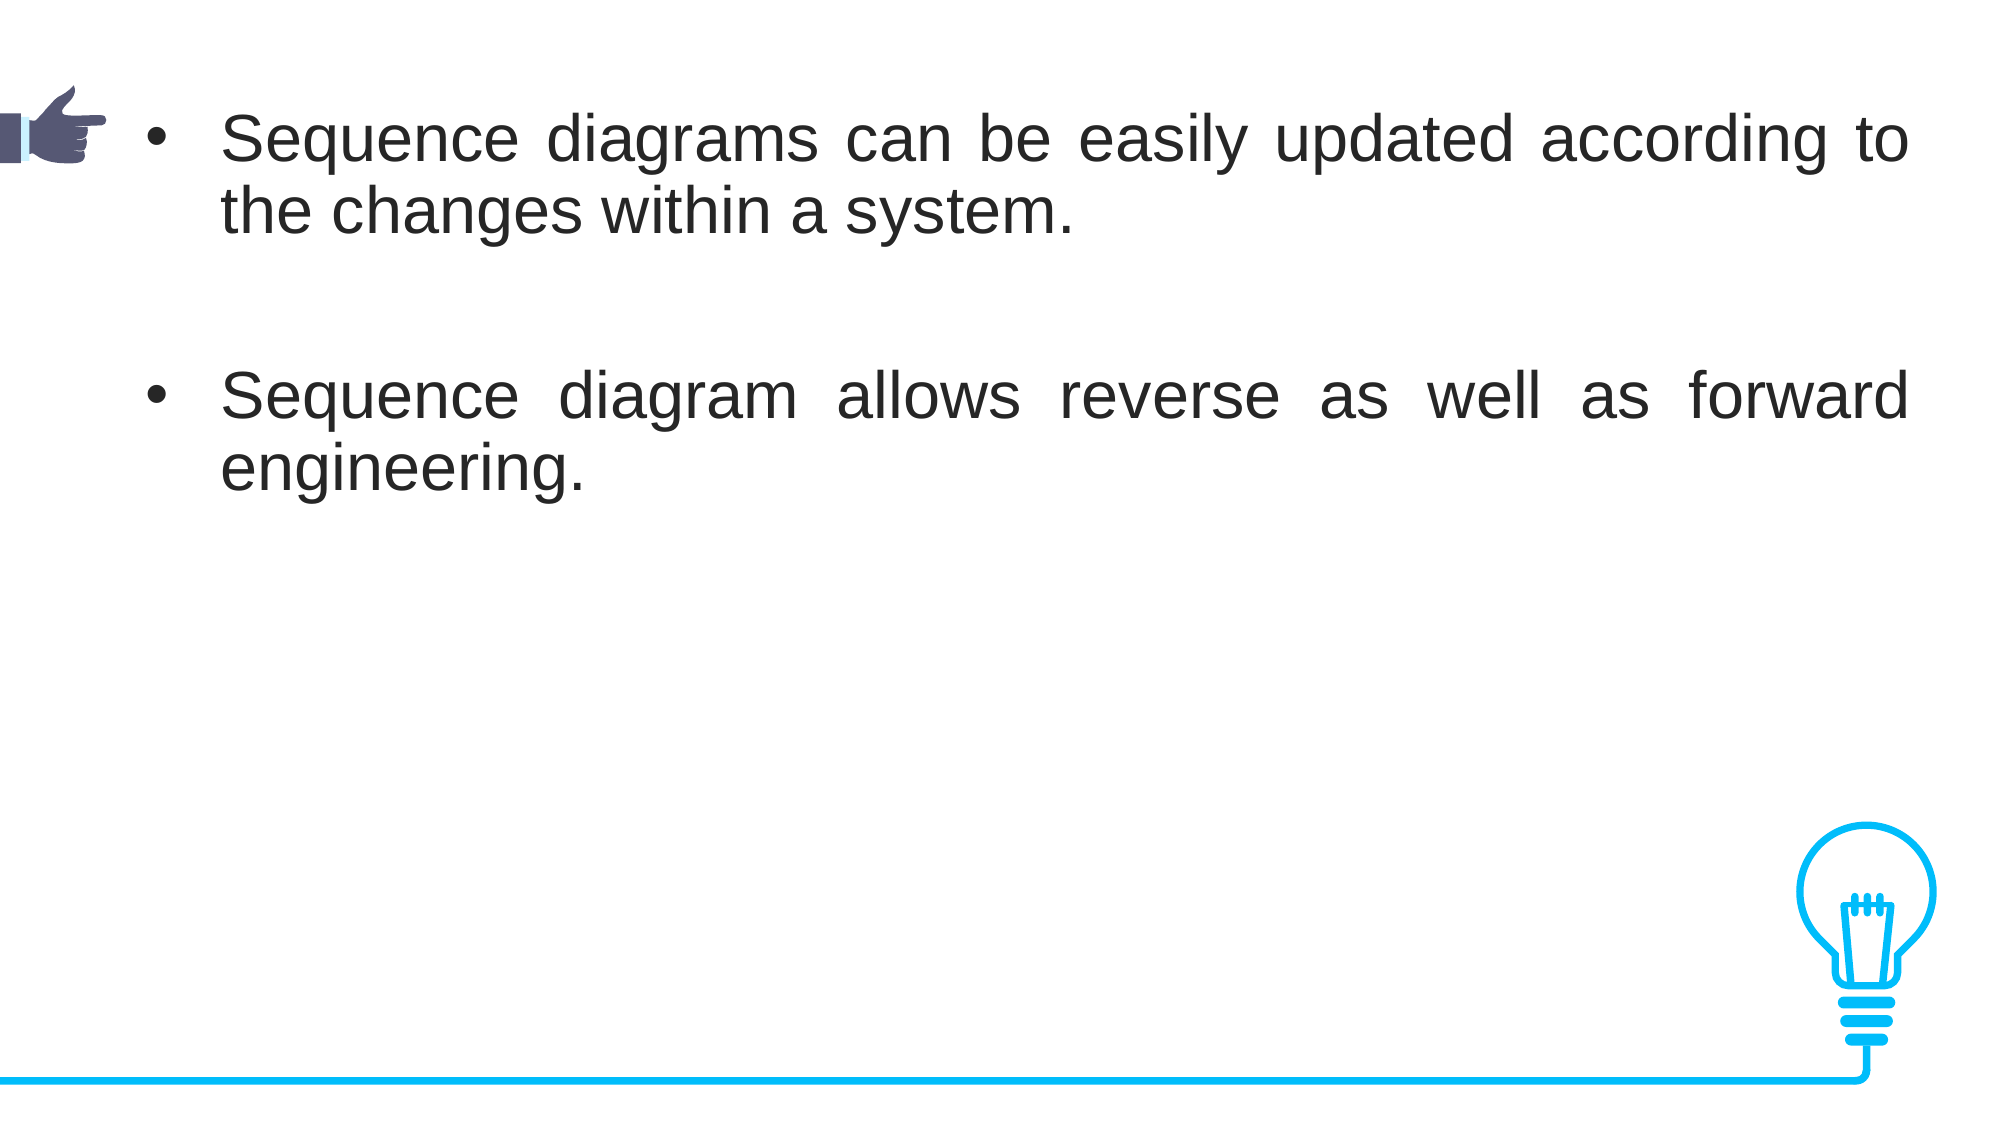

Sequence diagrams can be easily updated according to the changes within a system.

Sequence diagram allows reverse as well as forward engineering.